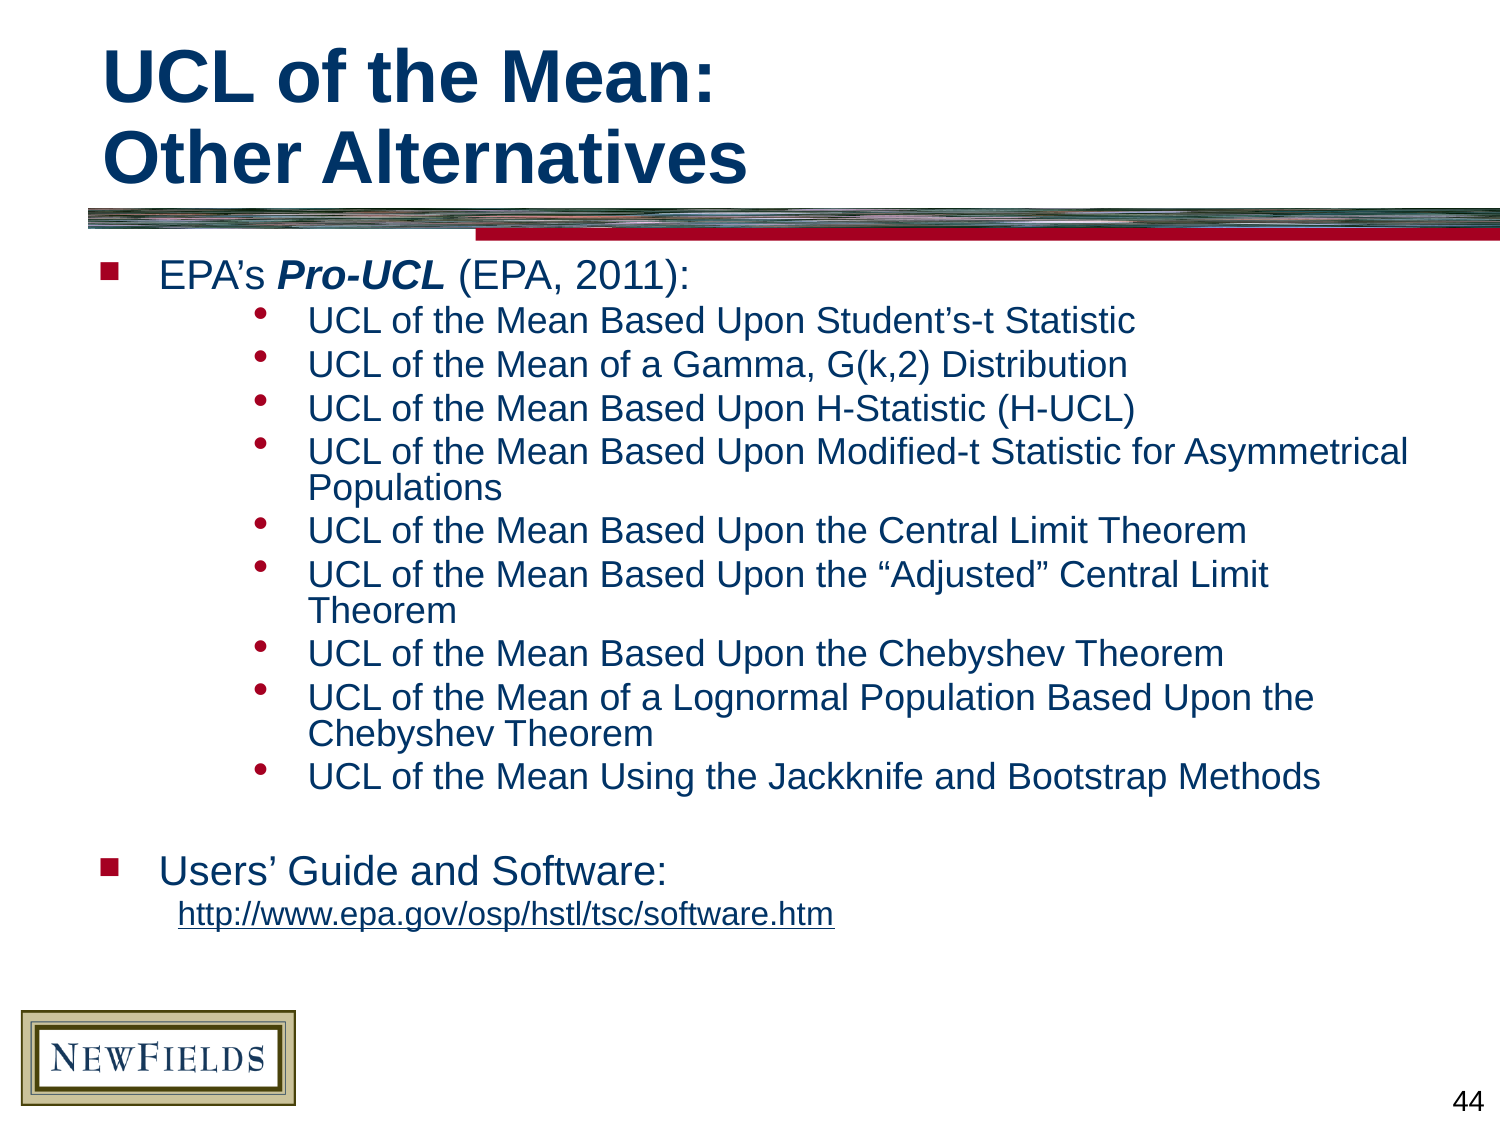

# UCL of the Mean: Other Alternatives
EPA’s Pro-UCL (EPA, 2011):
UCL of the Mean Based Upon Student’s-t Statistic
UCL of the Mean of a Gamma, G(k,2) Distribution
UCL of the Mean Based Upon H-Statistic (H-UCL)
UCL of the Mean Based Upon Modified-t Statistic for Asymmetrical Populations
UCL of the Mean Based Upon the Central Limit Theorem
UCL of the Mean Based Upon the “Adjusted” Central Limit Theorem
UCL of the Mean Based Upon the Chebyshev Theorem
UCL of the Mean of a Lognormal Population Based Upon the Chebyshev Theorem
UCL of the Mean Using the Jackknife and Bootstrap Methods

Users’ Guide and Software:
http://www.epa.gov/osp/hstl/tsc/software.htm

44